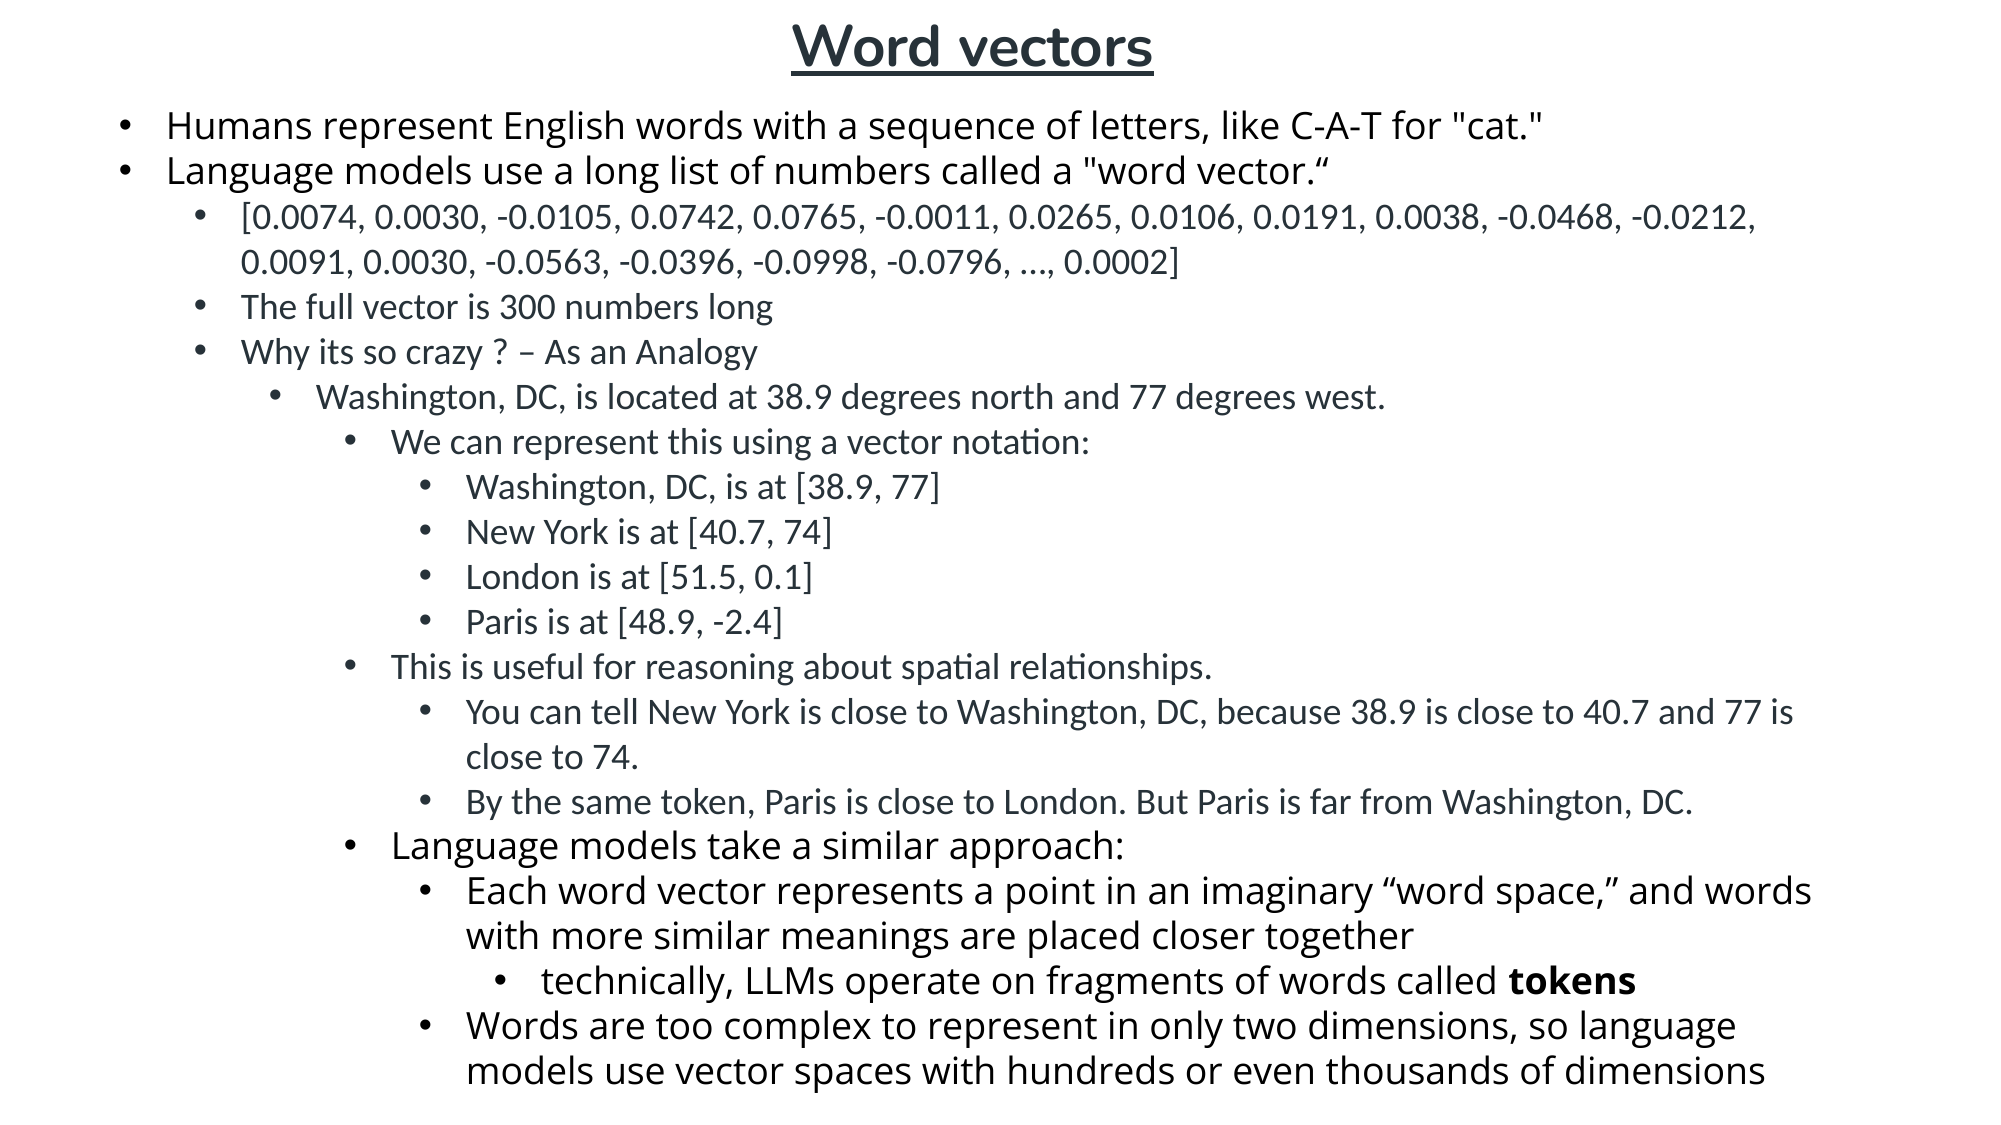

# Word vectors
Humans represent English words with a sequence of letters, like C-A-T for "cat."
Language models use a long list of numbers called a "word vector.“
[0.0074, 0.0030, -0.0105, 0.0742, 0.0765, -0.0011, 0.0265, 0.0106, 0.0191, 0.0038, -0.0468, -0.0212, 0.0091, 0.0030, -0.0563, -0.0396, -0.0998, -0.0796, …, 0.0002]
The full vector is 300 numbers long
Why its so crazy ? – As an Analogy
Washington, DC, is located at 38.9 degrees north and 77 degrees west.
We can represent this using a vector notation:
Washington, DC, is at [38.9, 77]
New York is at [40.7, 74]
London is at [51.5, 0.1]
Paris is at [48.9, -2.4]
This is useful for reasoning about spatial relationships.
You can tell New York is close to Washington, DC, because 38.9 is close to 40.7 and 77 is close to 74.
By the same token, Paris is close to London. But Paris is far from Washington, DC.
Language models take a similar approach:
Each word vector represents a point in an imaginary “word space,” and words with more similar meanings are placed closer together
technically, LLMs operate on fragments of words called tokens
Words are too complex to represent in only two dimensions, so language models use vector spaces with hundreds or even thousands of dimensions